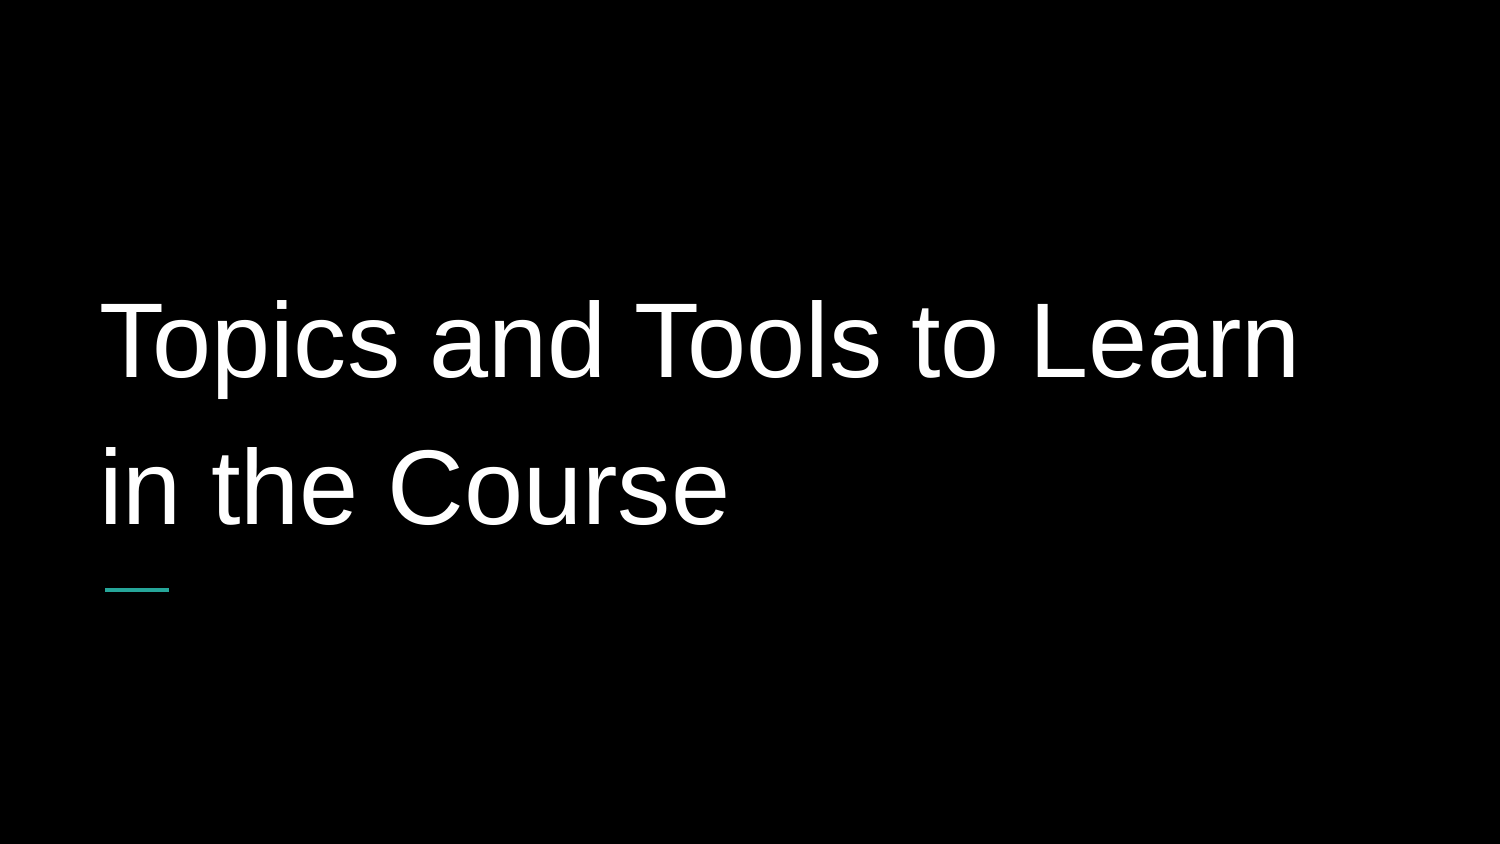

# Topics and Tools to Learn in the Course